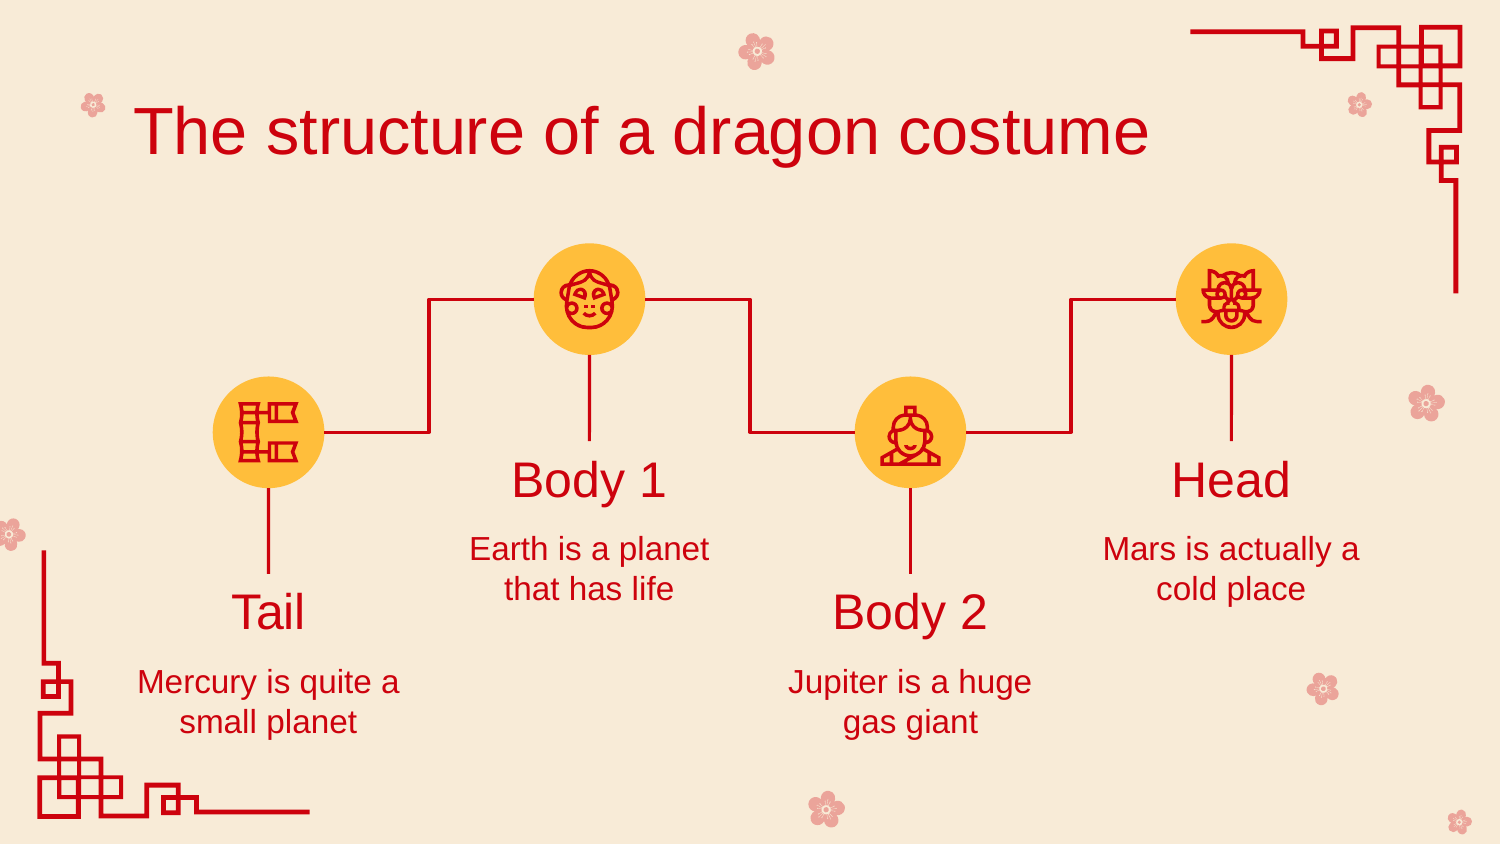

# The structure of a dragon costume

Body 1
Head
Earth is a planet that has life
Mars is actually a cold place
Tail
Body 2
Mercury is quite a small planet
Jupiter is a huge gas giant